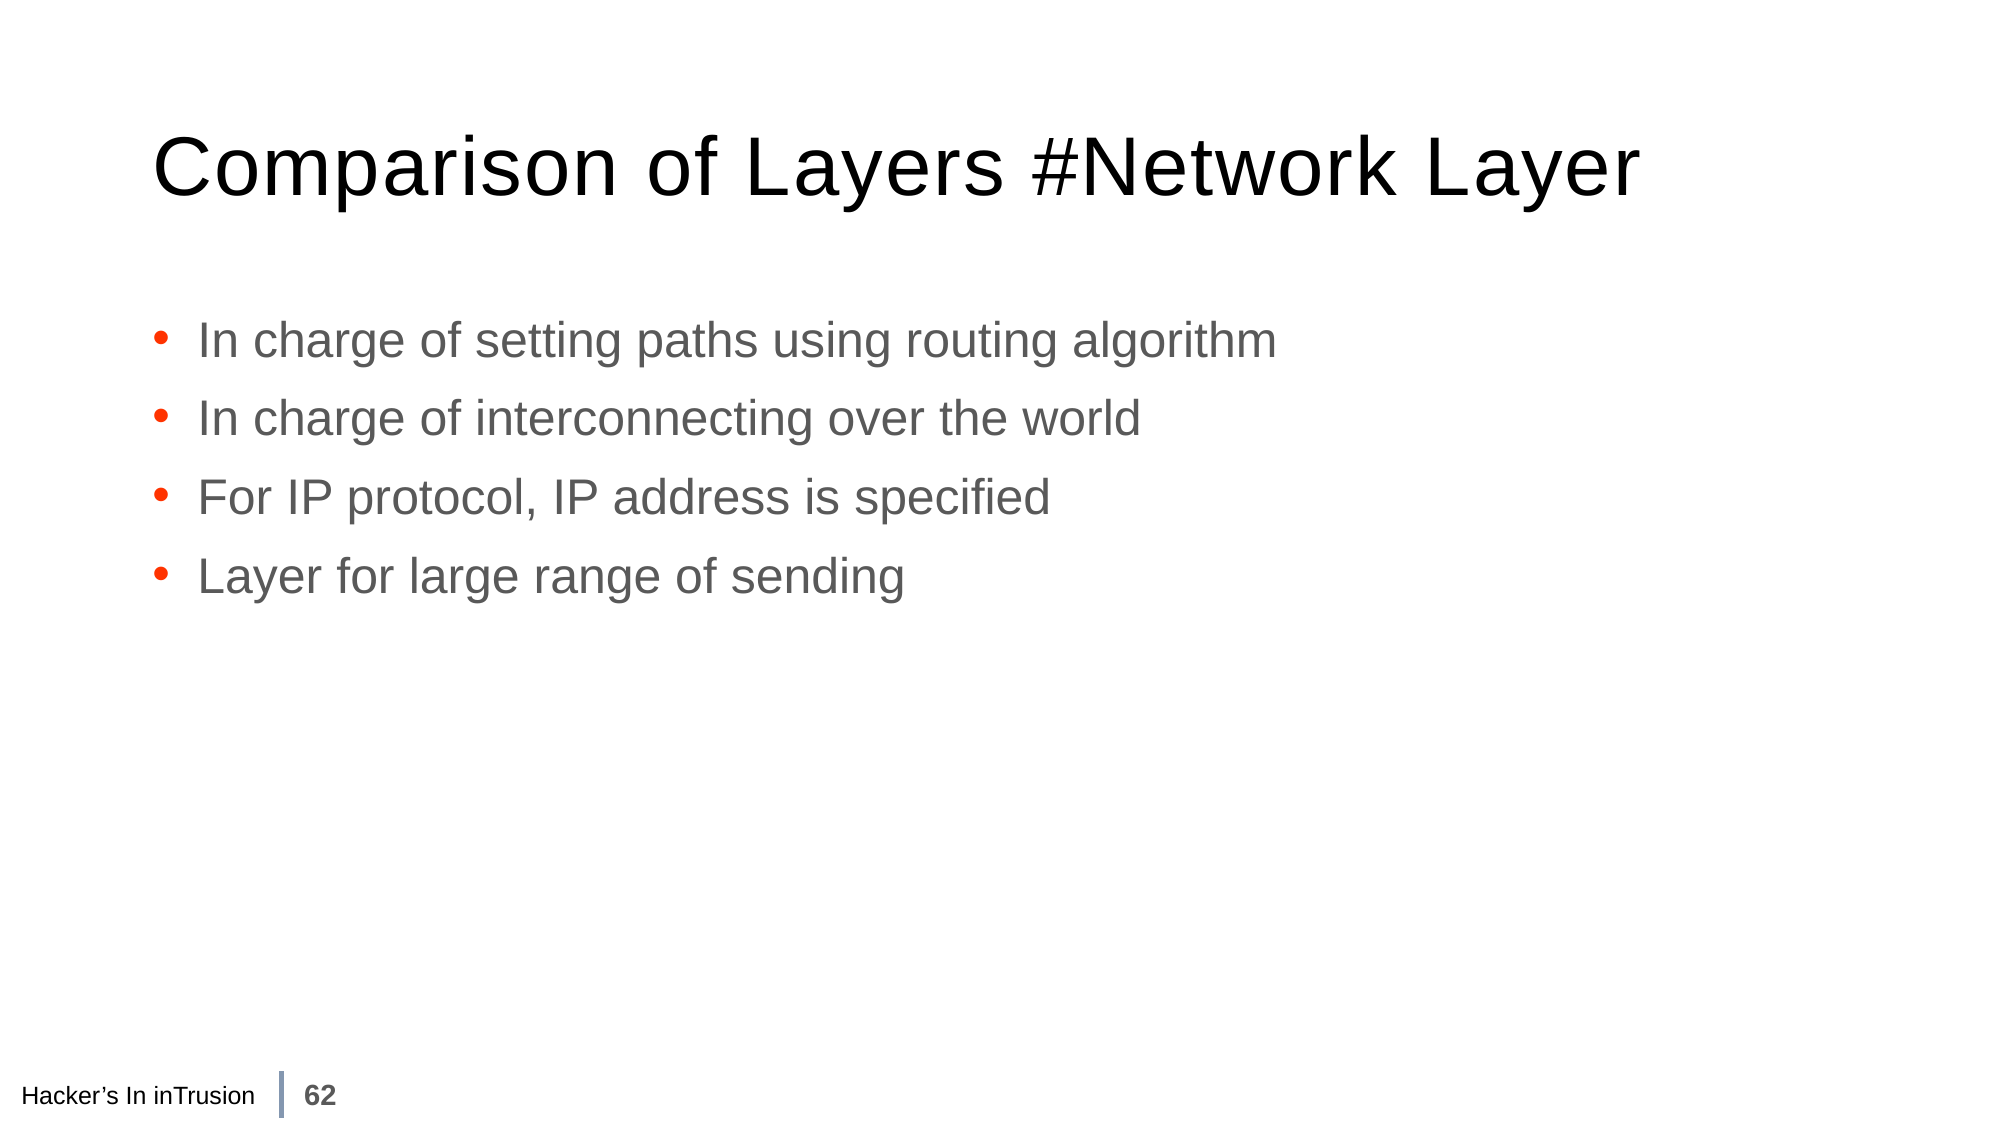

# Comparison of Layers #Network Layer
In charge of setting paths using routing algorithm
In charge of interconnecting over the world
For IP protocol, IP address is specified
Layer for large range of sending